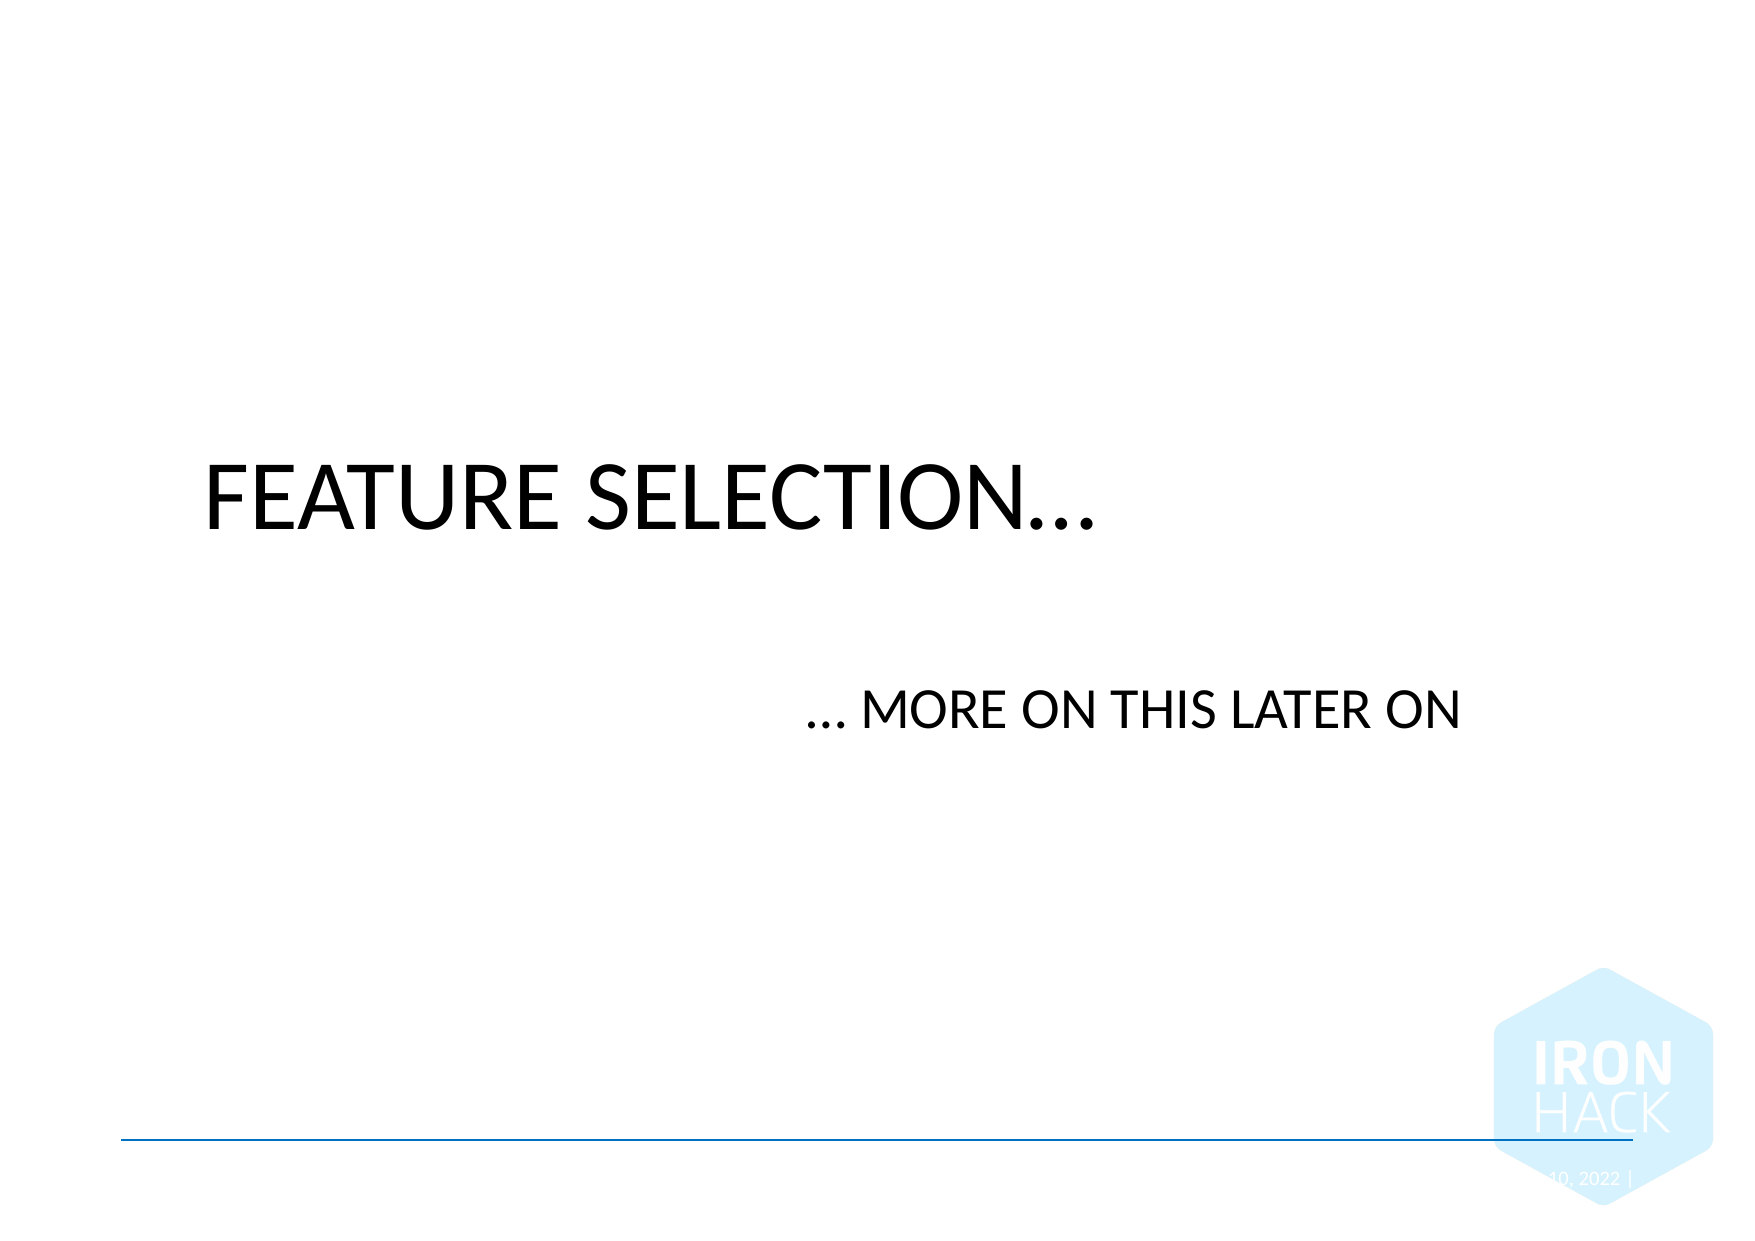

Feature Selection…

… more on this later on
March 10, 2022 |
21